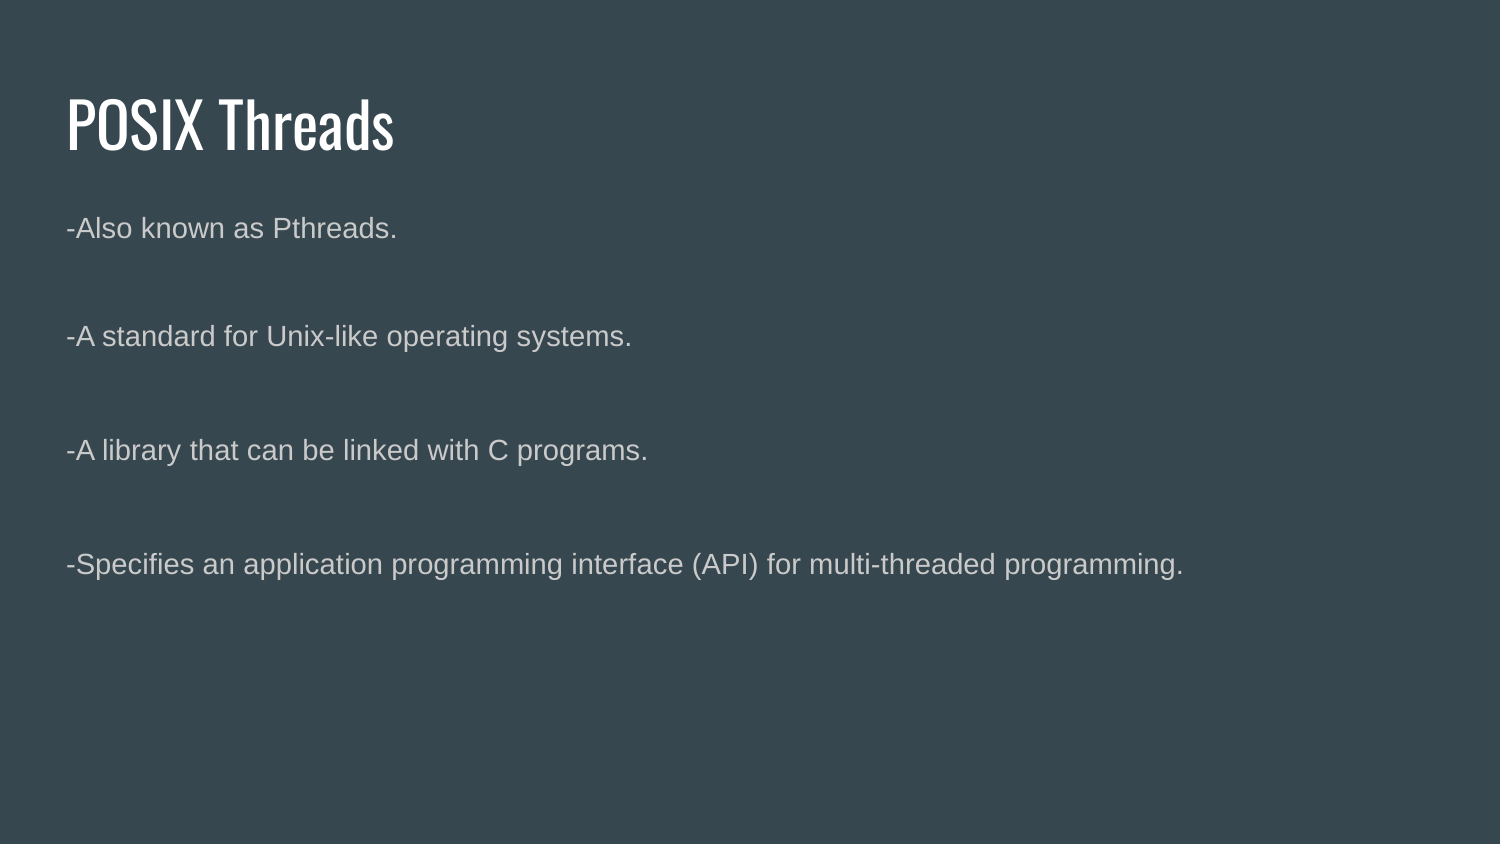

# POSIX Threads
-Also known as Pthreads.
-A standard for Unix-like operating systems.
-A library that can be linked with C programs.
-Specifies an application programming interface (API) for multi-threaded programming.